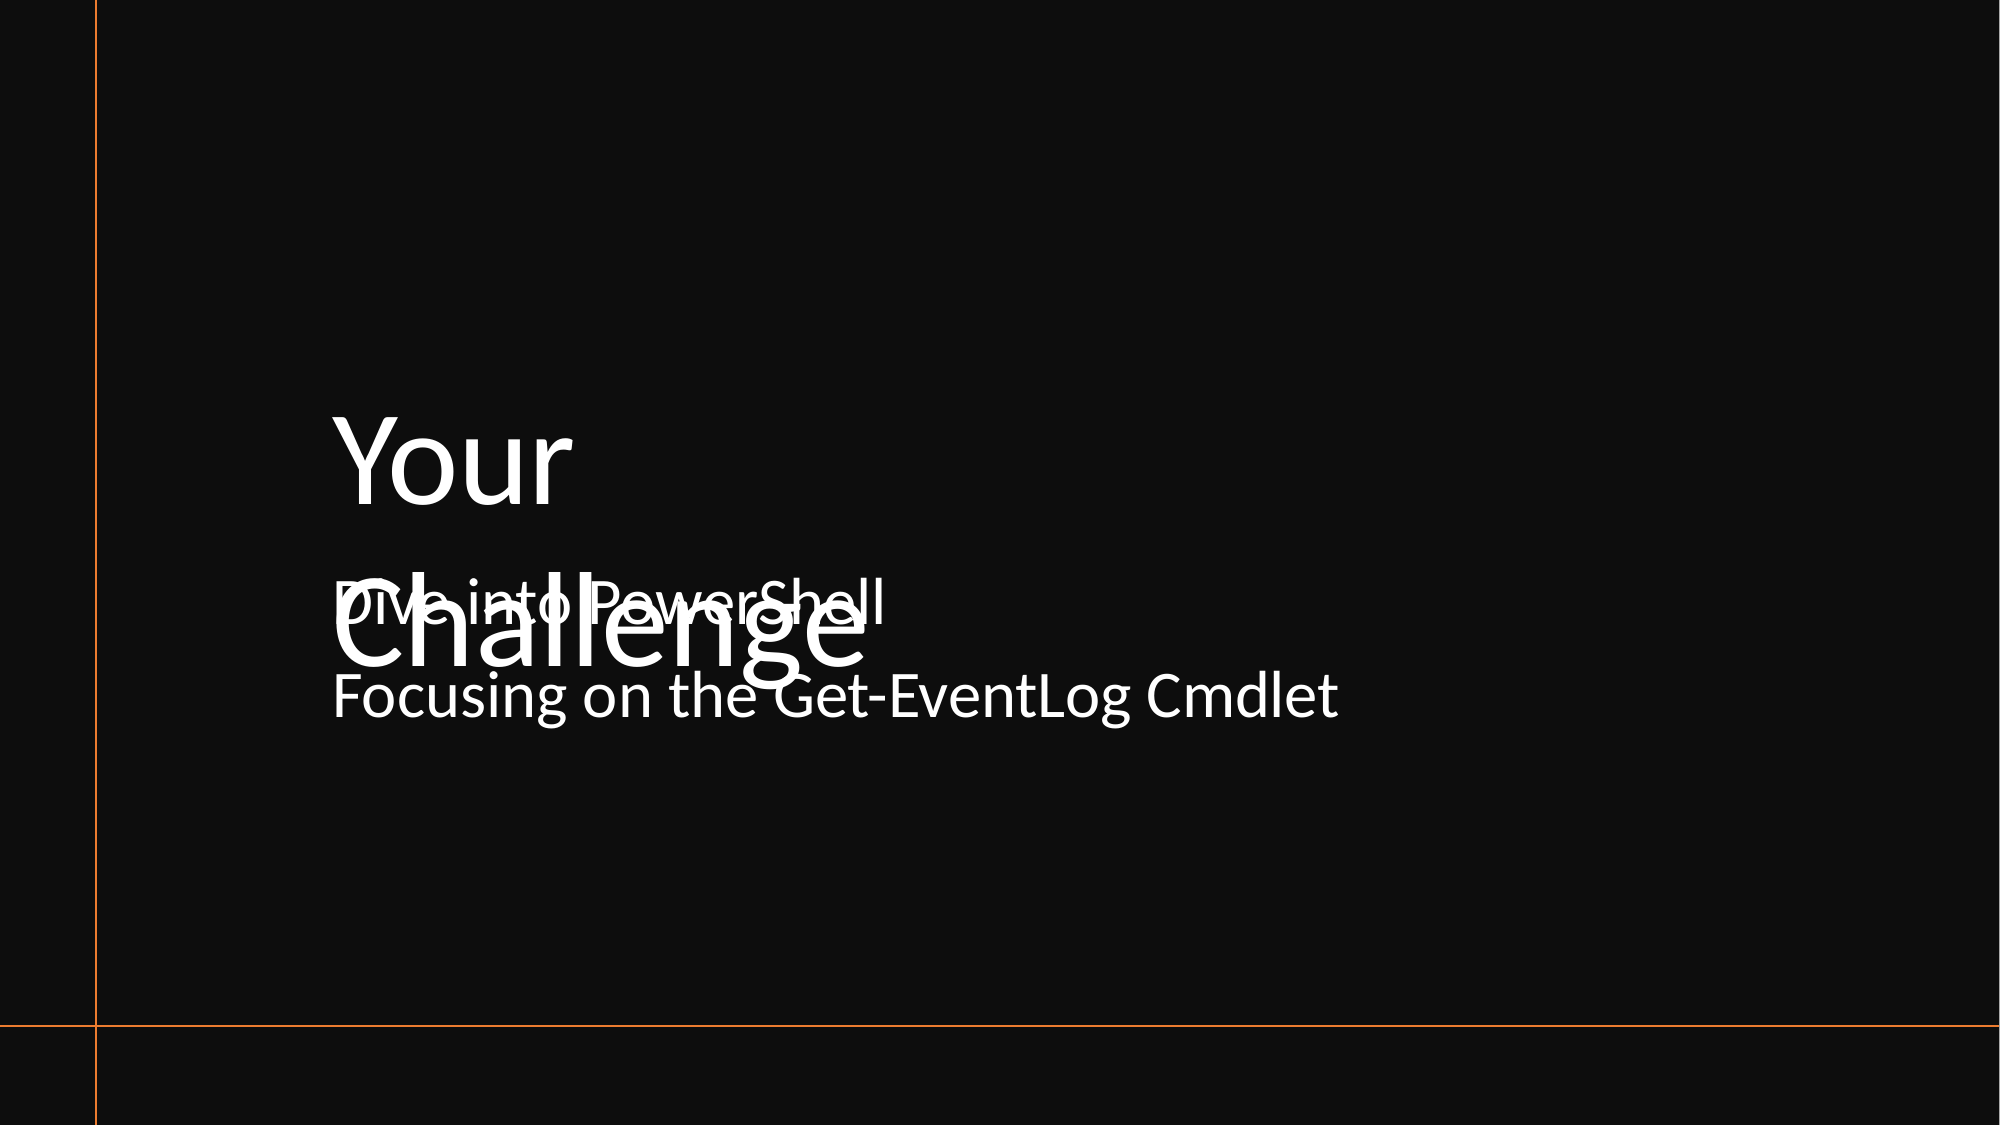

# Your Challenge
Dive into PowerShell
Focusing on the Get-EventLog Cmdlet